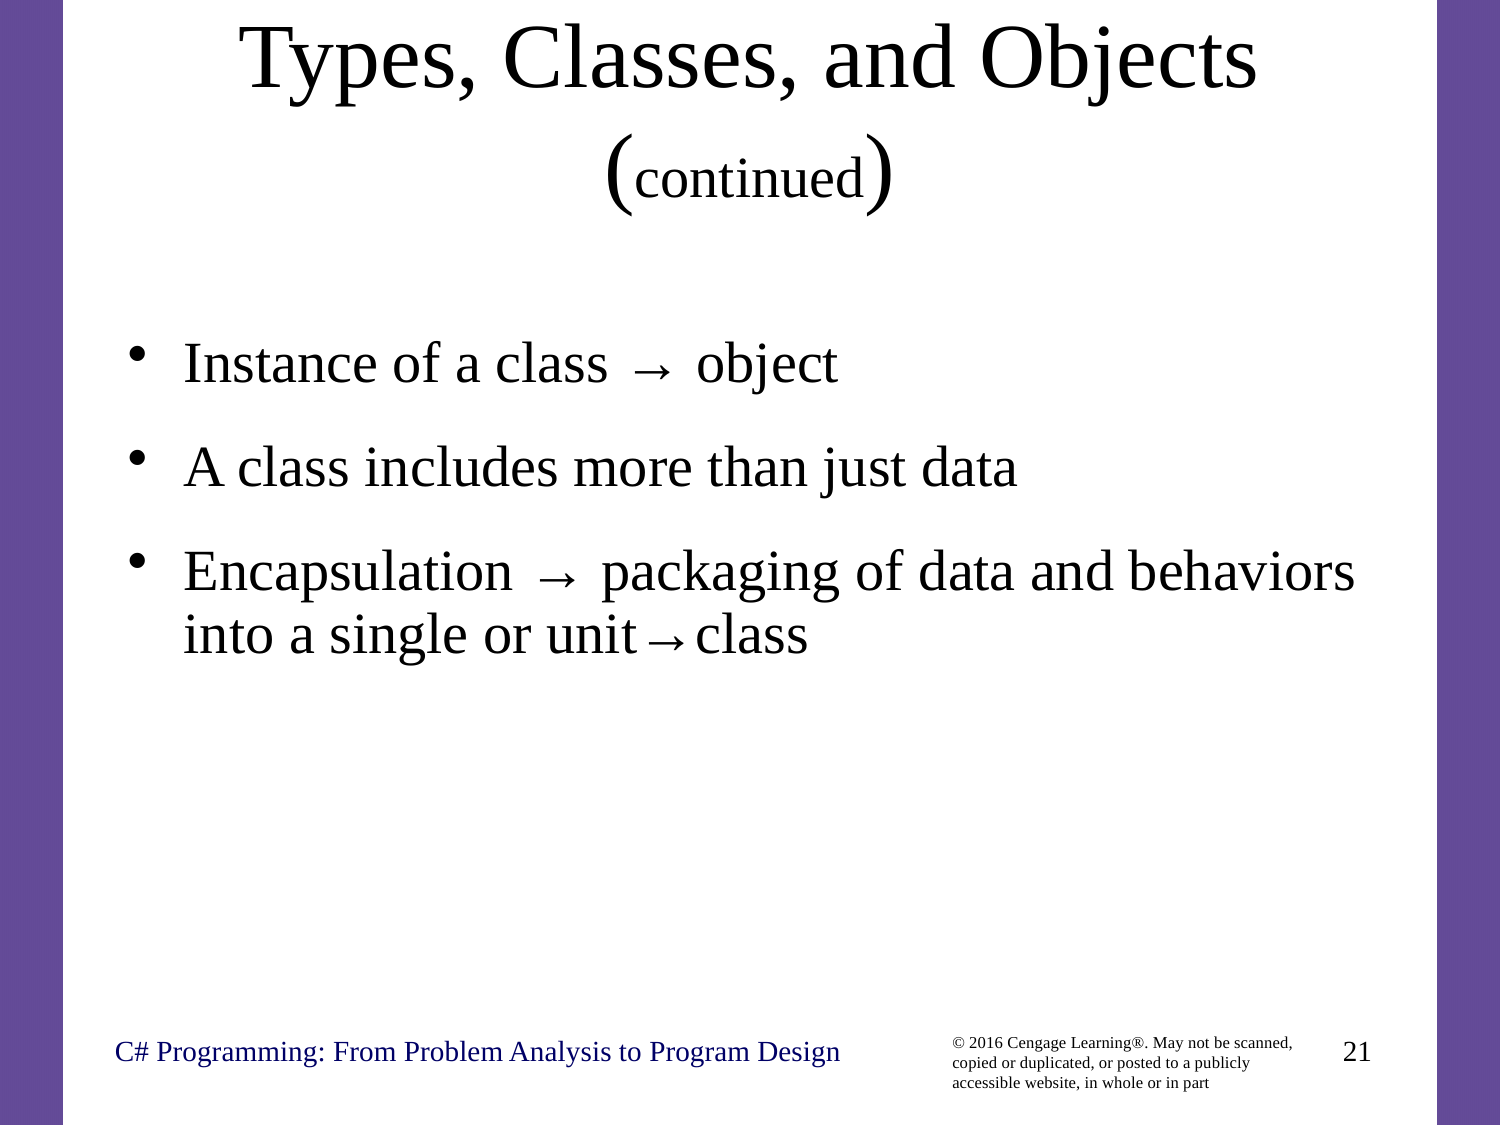

# Types, Classes, and Objects (continued)
Instance of a class → object
A class includes more than just data
Encapsulation → packaging of data and behaviors into a single or unit→class
C# Programming: From Problem Analysis to Program Design

21